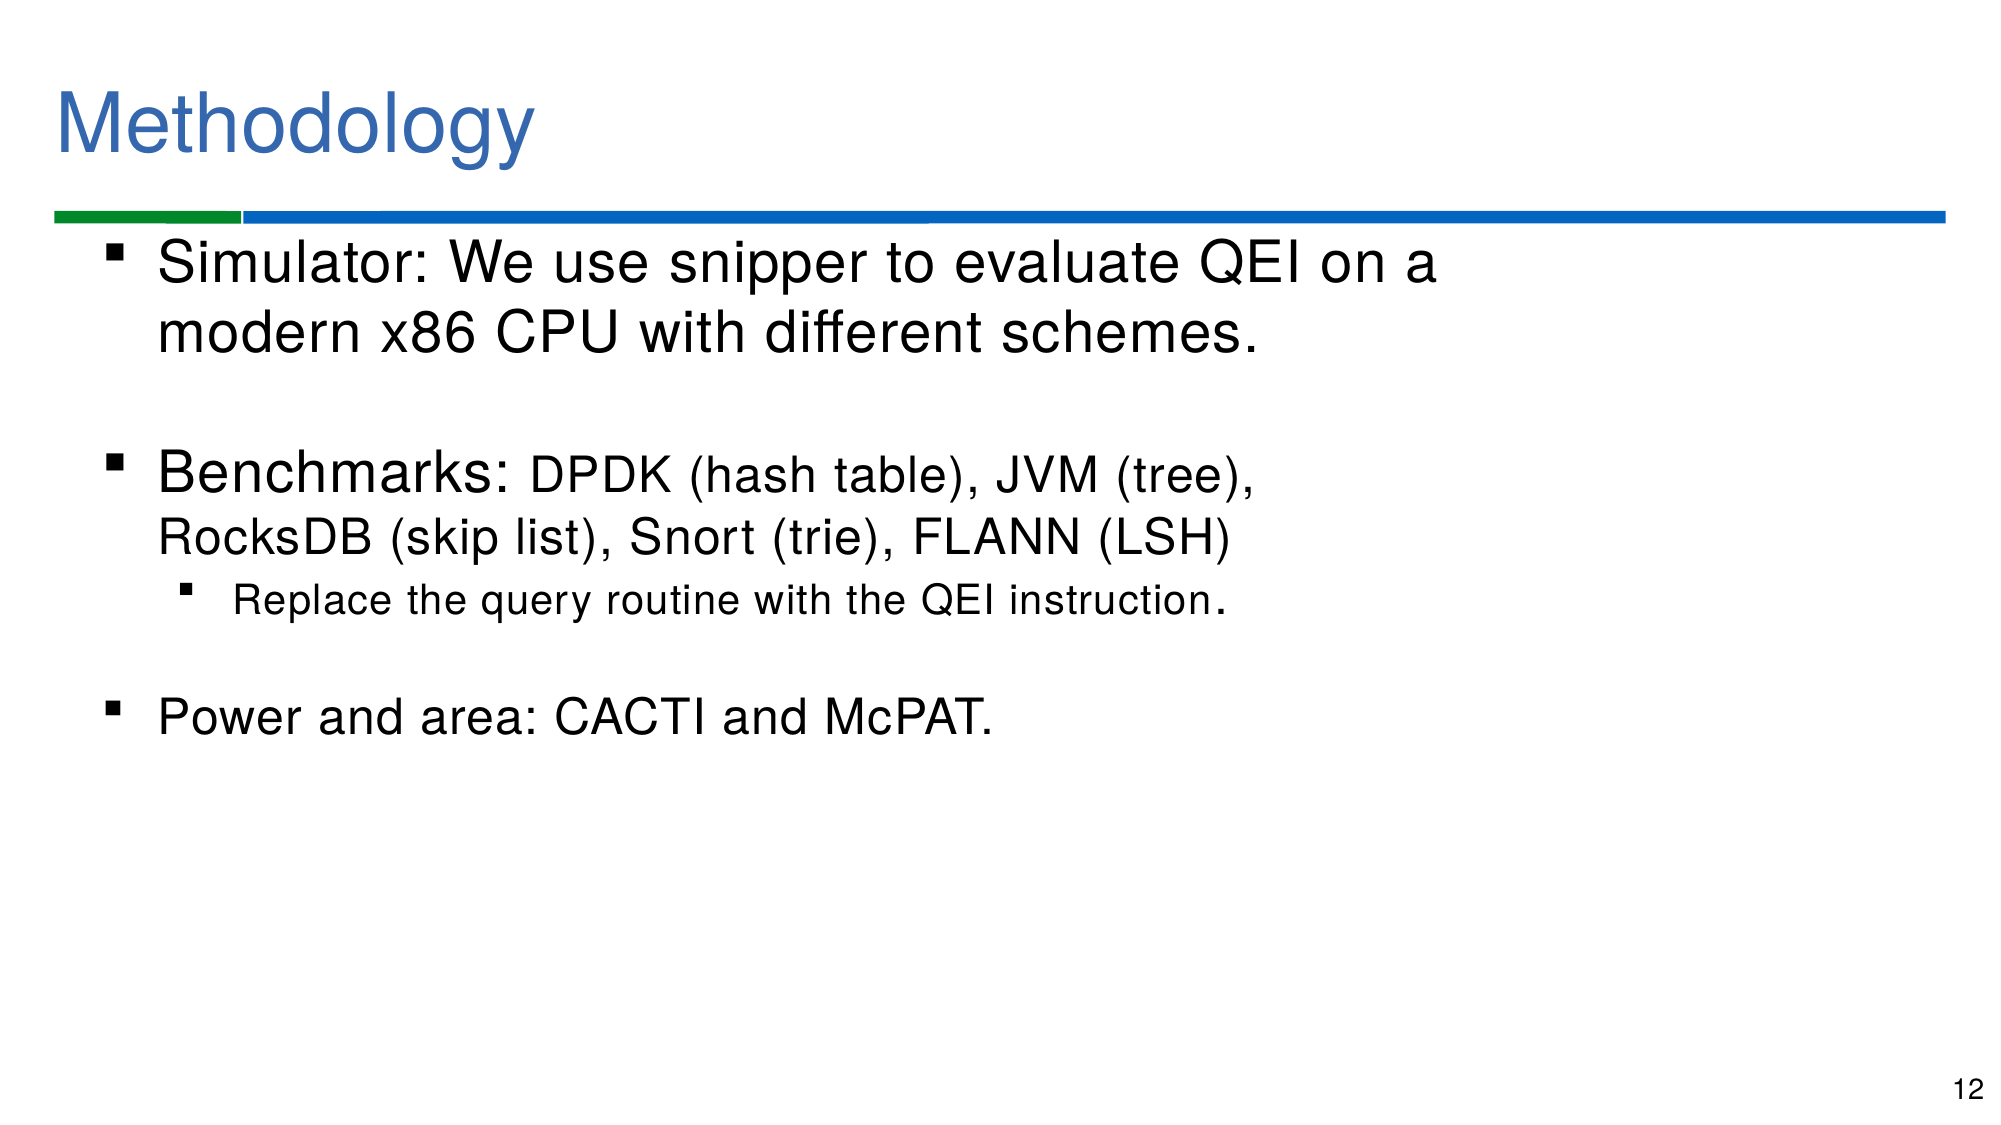

Methodology
Simulator: We use snipper to evaluate QEI on a modern x86 CPU with different schemes.

Benchmarks: DPDK (hash table), JVM (tree), RocksDB (skip list), Snort (trie), FLANN (LSH)
Replace the query routine with the QEI instruction.

Power and area: CACTI and McPAT.

12